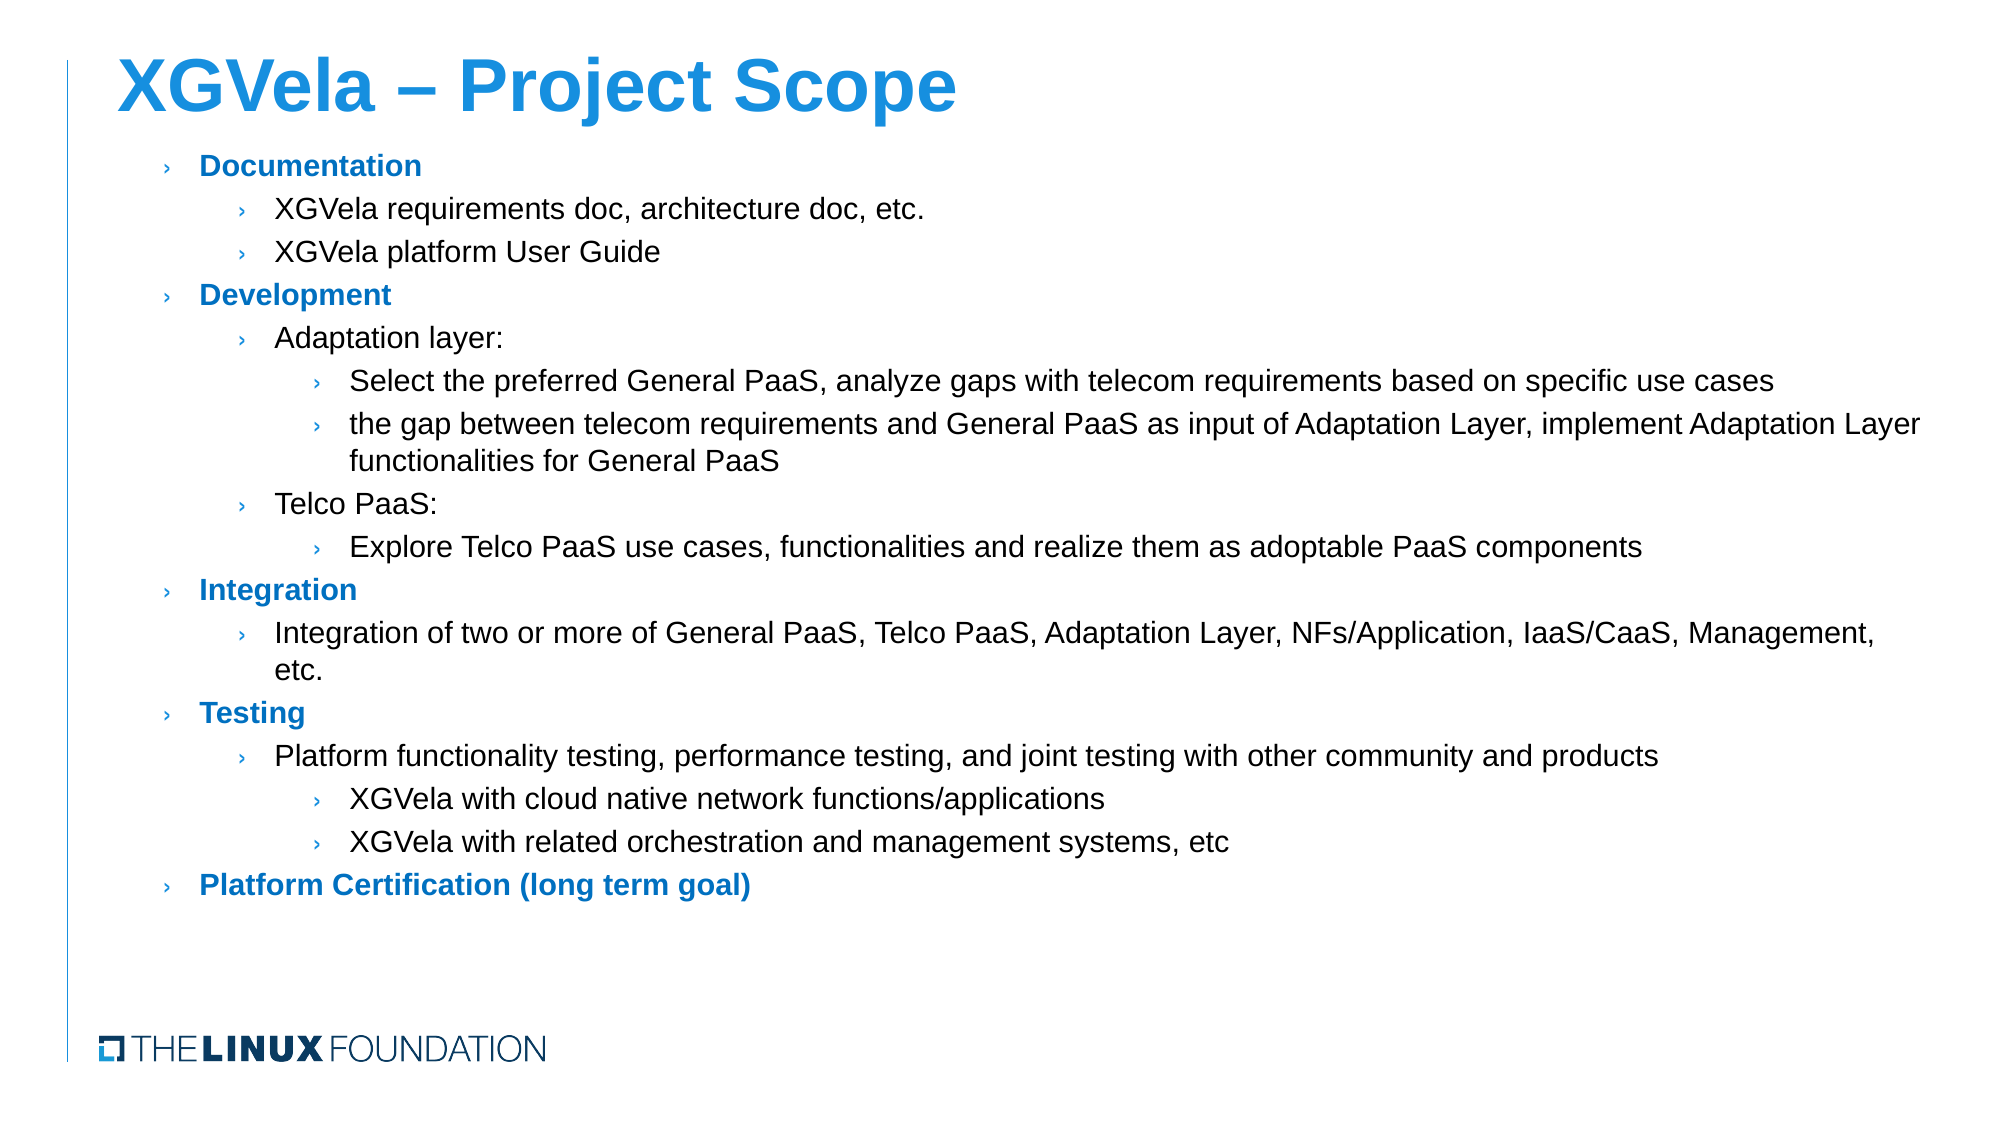

XGVela – Project Scope
Documentation
XGVela requirements doc, architecture doc, etc.
XGVela platform User Guide
Development
Adaptation layer:
Select the preferred General PaaS, analyze gaps with telecom requirements based on specific use cases
the gap between telecom requirements and General PaaS as input of Adaptation Layer, implement Adaptation Layer functionalities for General PaaS
Telco PaaS:
Explore Telco PaaS use cases, functionalities and realize them as adoptable PaaS components
Integration
Integration of two or more of General PaaS, Telco PaaS, Adaptation Layer, NFs/Application, IaaS/CaaS, Management, etc.
Testing
Platform functionality testing, performance testing, and joint testing with other community and products
XGVela with cloud native network functions/applications
XGVela with related orchestration and management systems, etc
Platform Certification (long term goal)